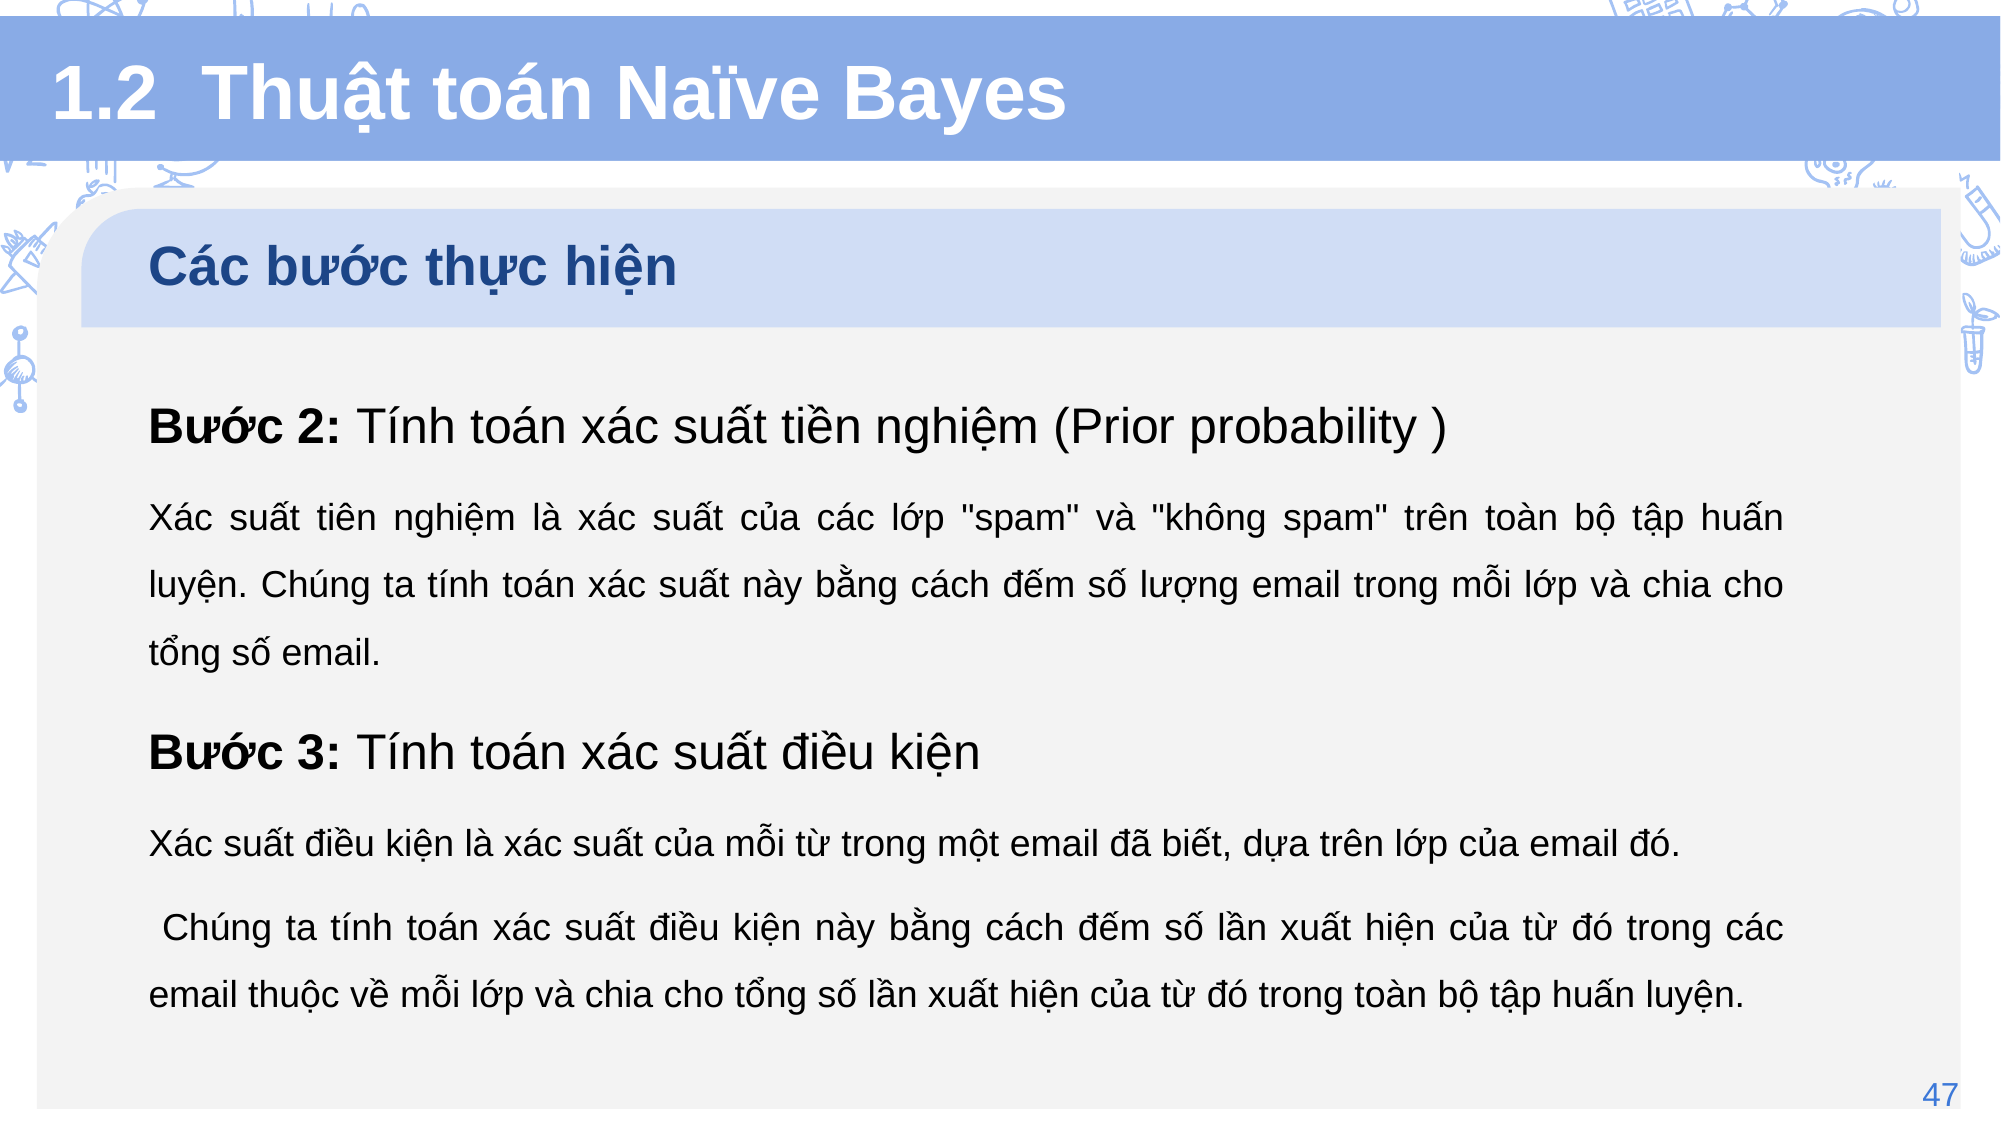

# 1.2  Thuật toán Naïve Bayes
Các bước thực hiện

Bước 2: Tính toán xác suất tiền nghiệm (Prior probability )
Xác suất tiên nghiệm là xác suất của các lớp "spam" và "không spam" trên toàn bộ tập huấn luyện. Chúng ta tính toán xác suất này bằng cách đếm số lượng email trong mỗi lớp và chia cho tổng số email.
Bước 3: Tính toán xác suất điều kiện
Xác suất điều kiện là xác suất của mỗi từ trong một email đã biết, dựa trên lớp của email đó.
 Chúng ta tính toán xác suất điều kiện này bằng cách đếm số lần xuất hiện của từ đó trong các email thuộc về mỗi lớp và chia cho tổng số lần xuất hiện của từ đó trong toàn bộ tập huấn luyện.
47